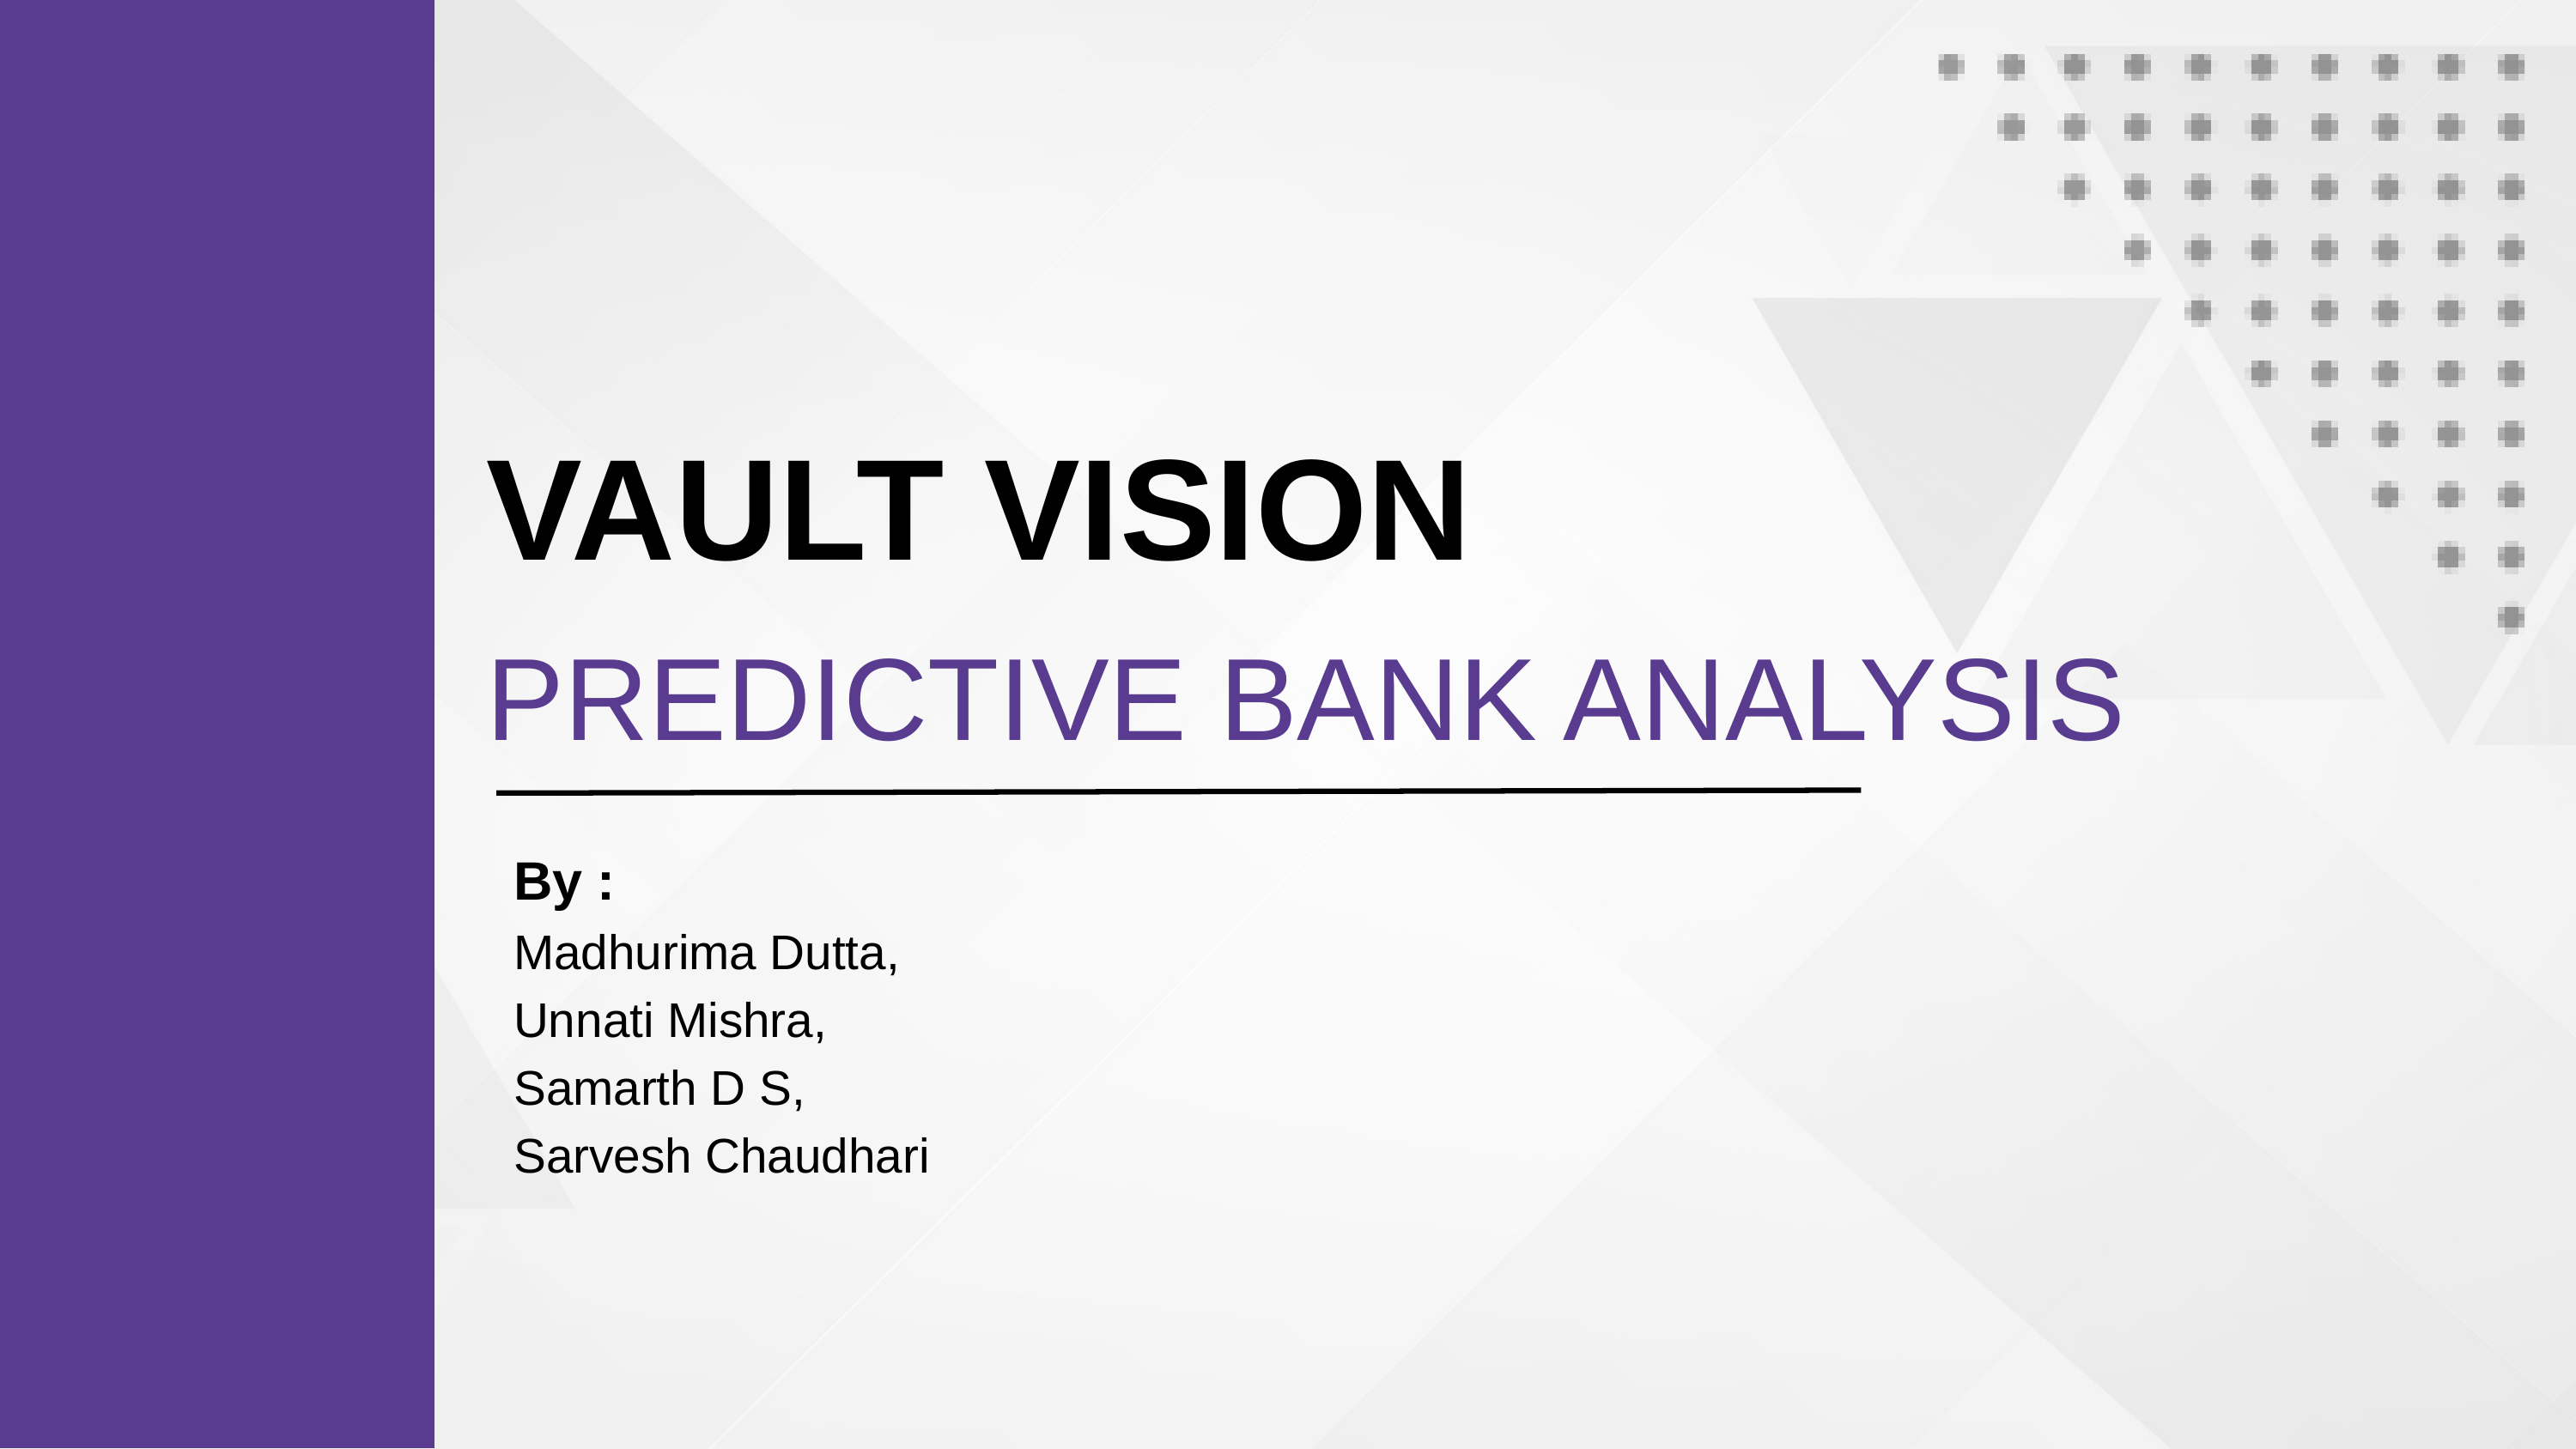

VAULT VISION
PREDICTIVE BANK ANALYSIS

By :
Madhurima Dutta,
Unnati Mishra,
Samarth D S,
Sarvesh Chaudhari